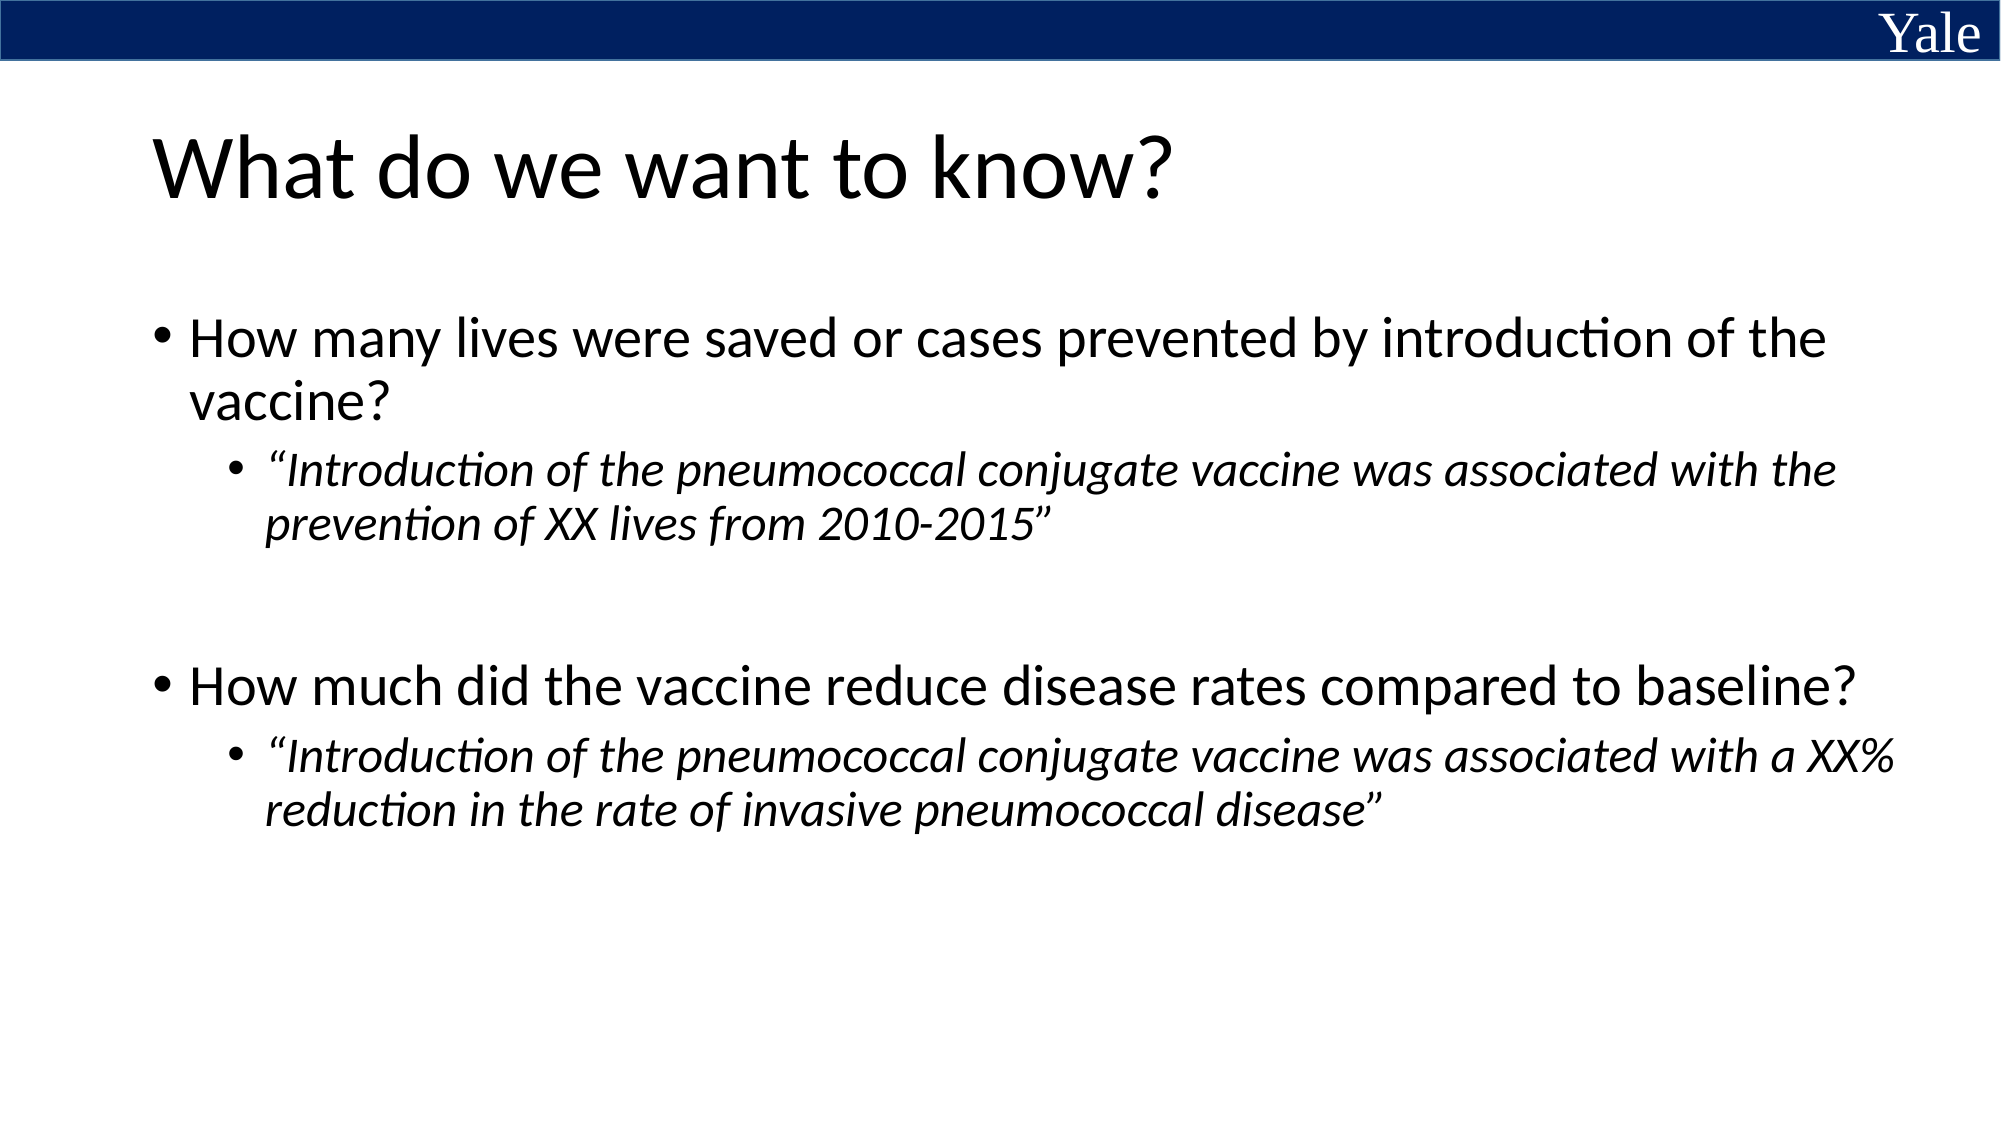

# What do we want to know?
How many lives were saved or cases prevented by introduction of the vaccine?
“Introduction of the pneumococcal conjugate vaccine was associated with the prevention of XX lives from 2010-2015”

How much did the vaccine reduce disease rates compared to baseline?
“Introduction of the pneumococcal conjugate vaccine was associated with a XX% reduction in the rate of invasive pneumococcal disease”